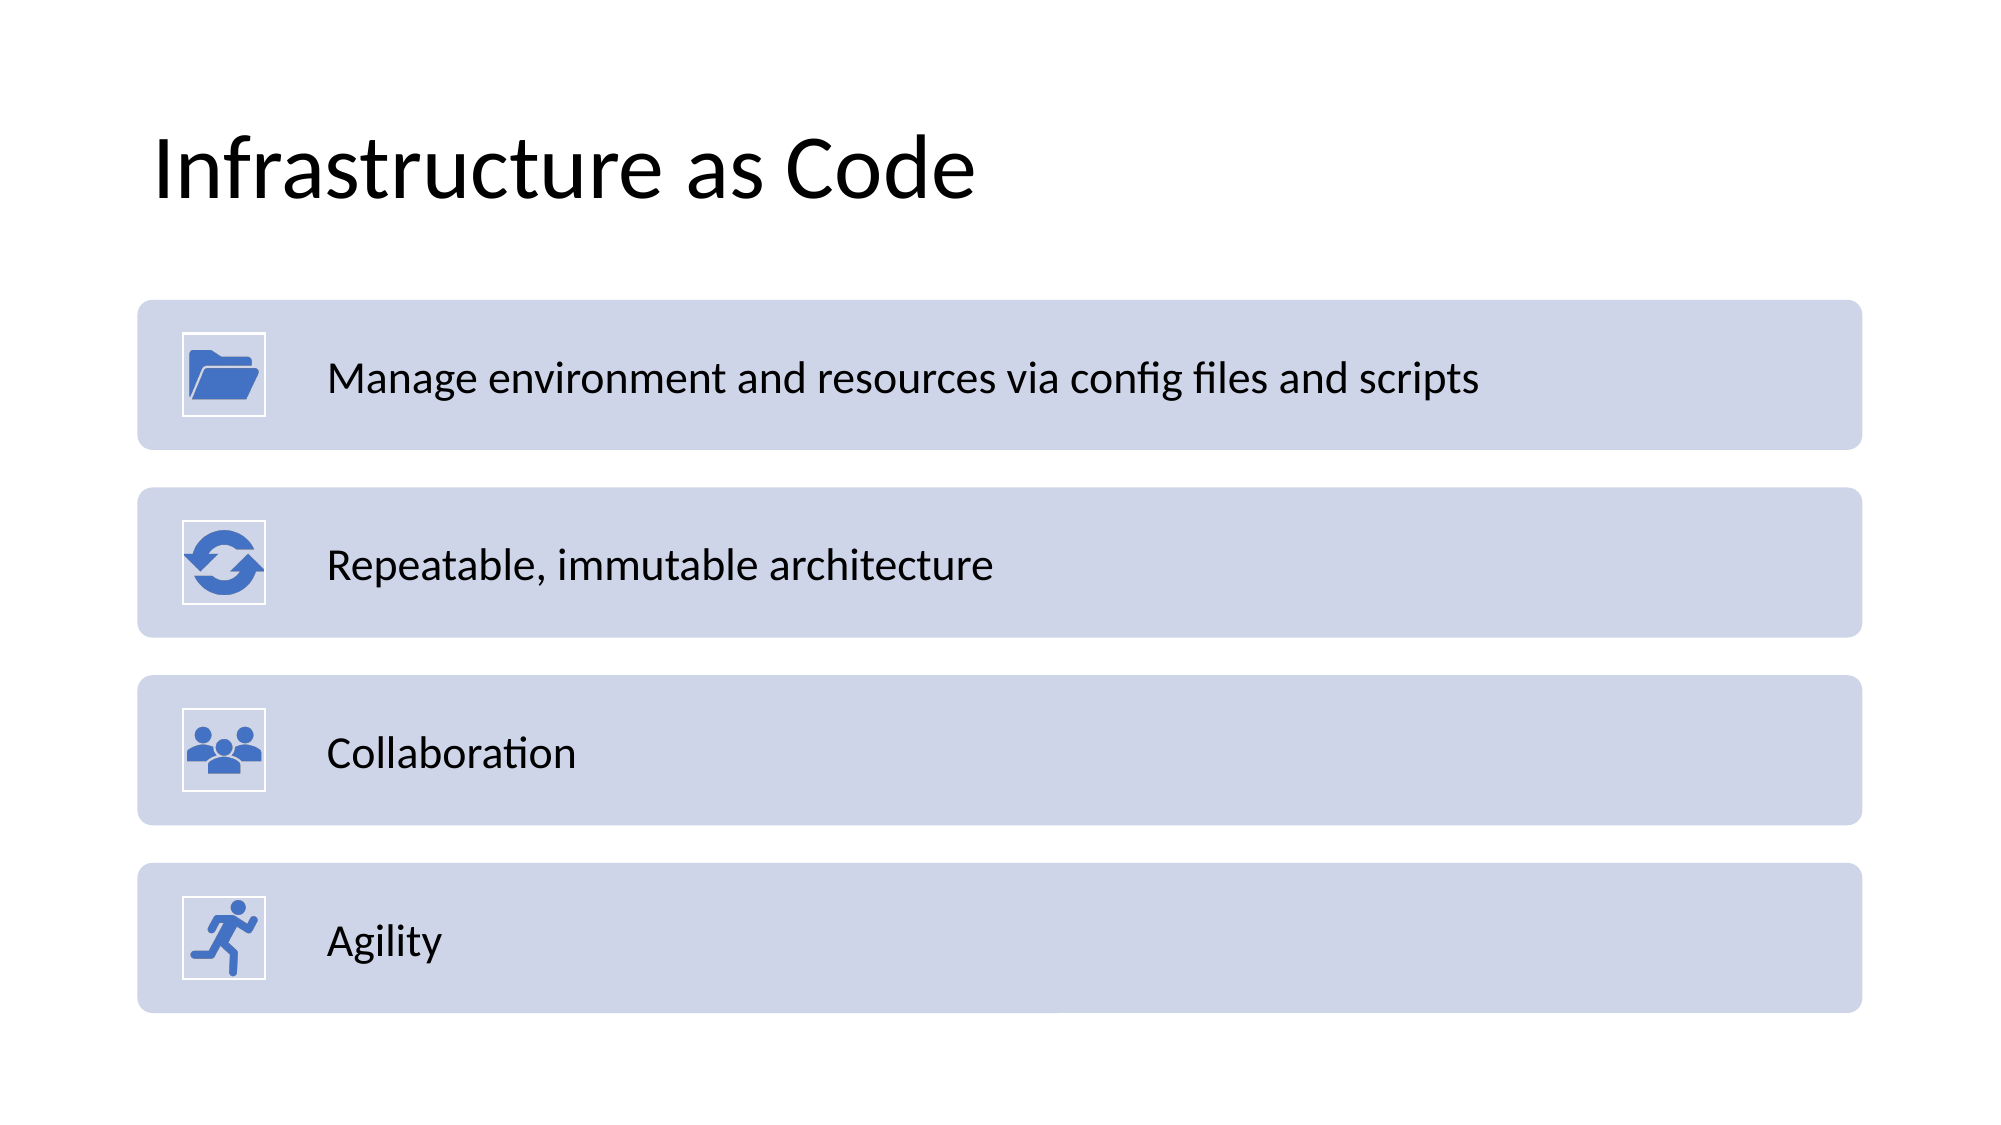

# Infrastructure as Code
Manage environment and resources via config files and scripts
Repeatable, immutable architecture
Collaboration
Agility